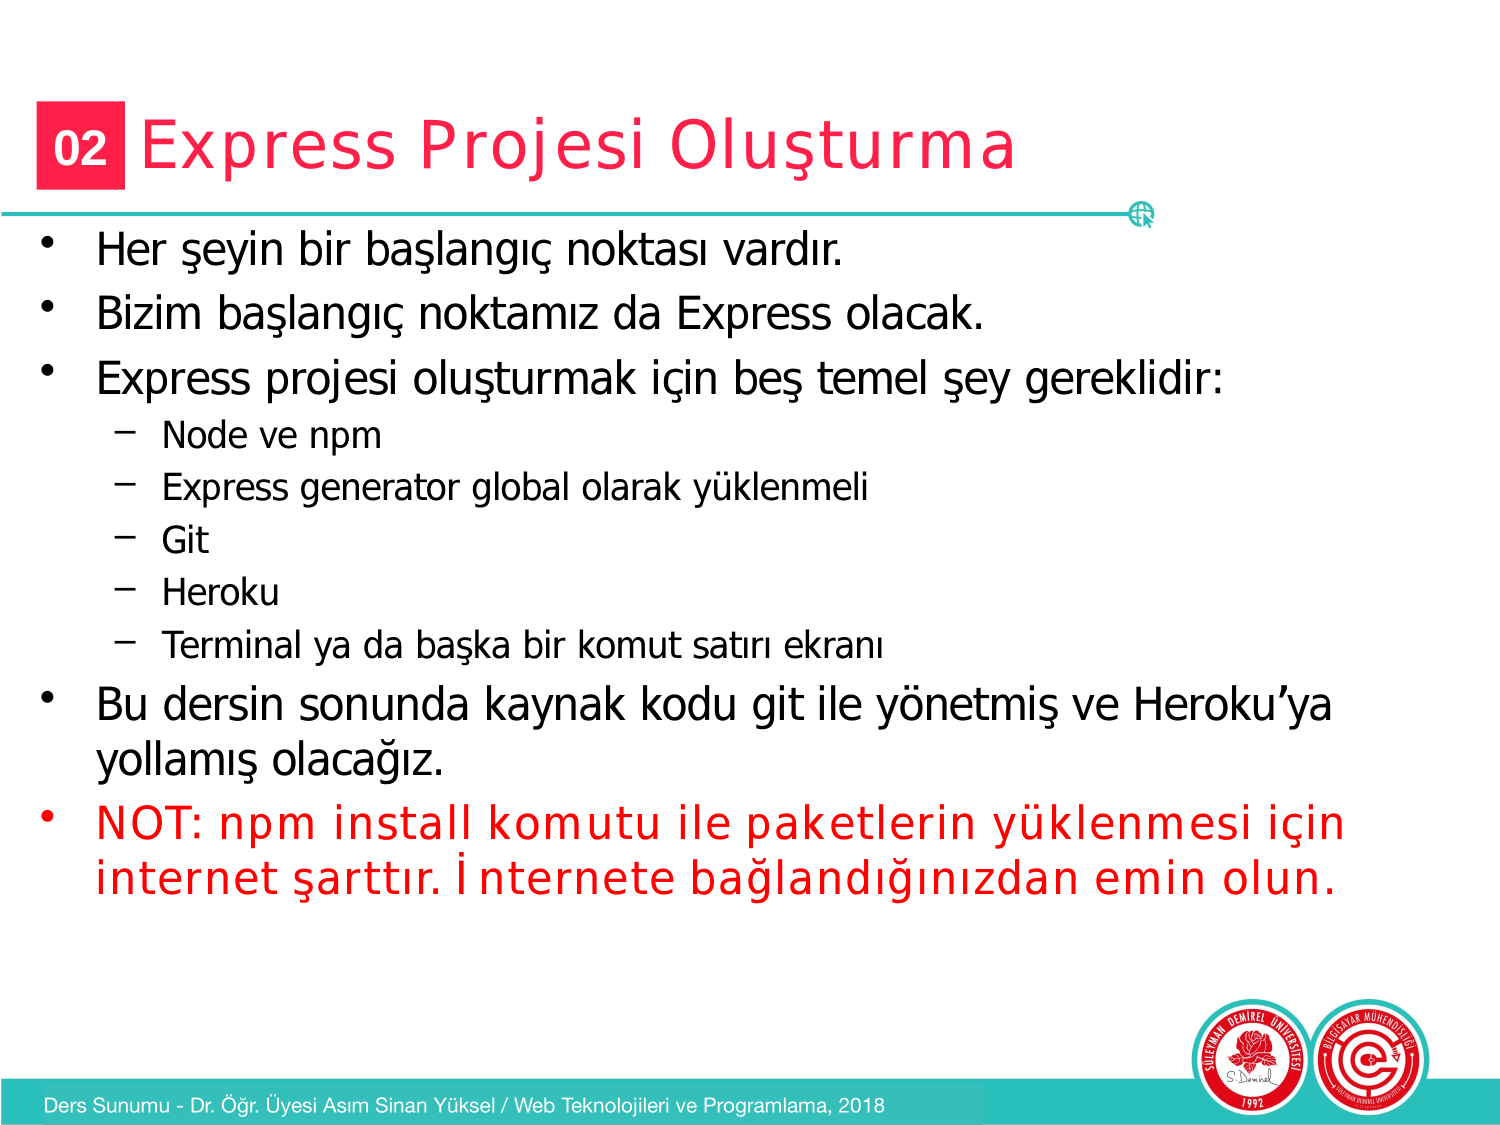

# Express Projesi Oluşturma
02
Her şeyin bir başlangıç noktası vardır.
Bizim başlangıç noktamız da Express olacak.
Express projesi oluşturmak için beş temel şey gereklidir:
Node ve npm
Express generator global olarak yüklenmeli
Git
Heroku
Terminal ya da başka bir komut satırı ekranı
Bu dersin sonunda kaynak kodu git ile yönetmiş ve Heroku’ya yollamış olacağız.
NOT: npm install komutu ile paketlerin yüklenmesi için internet şarttır. İnternete bağlandığınızdan emin olun.